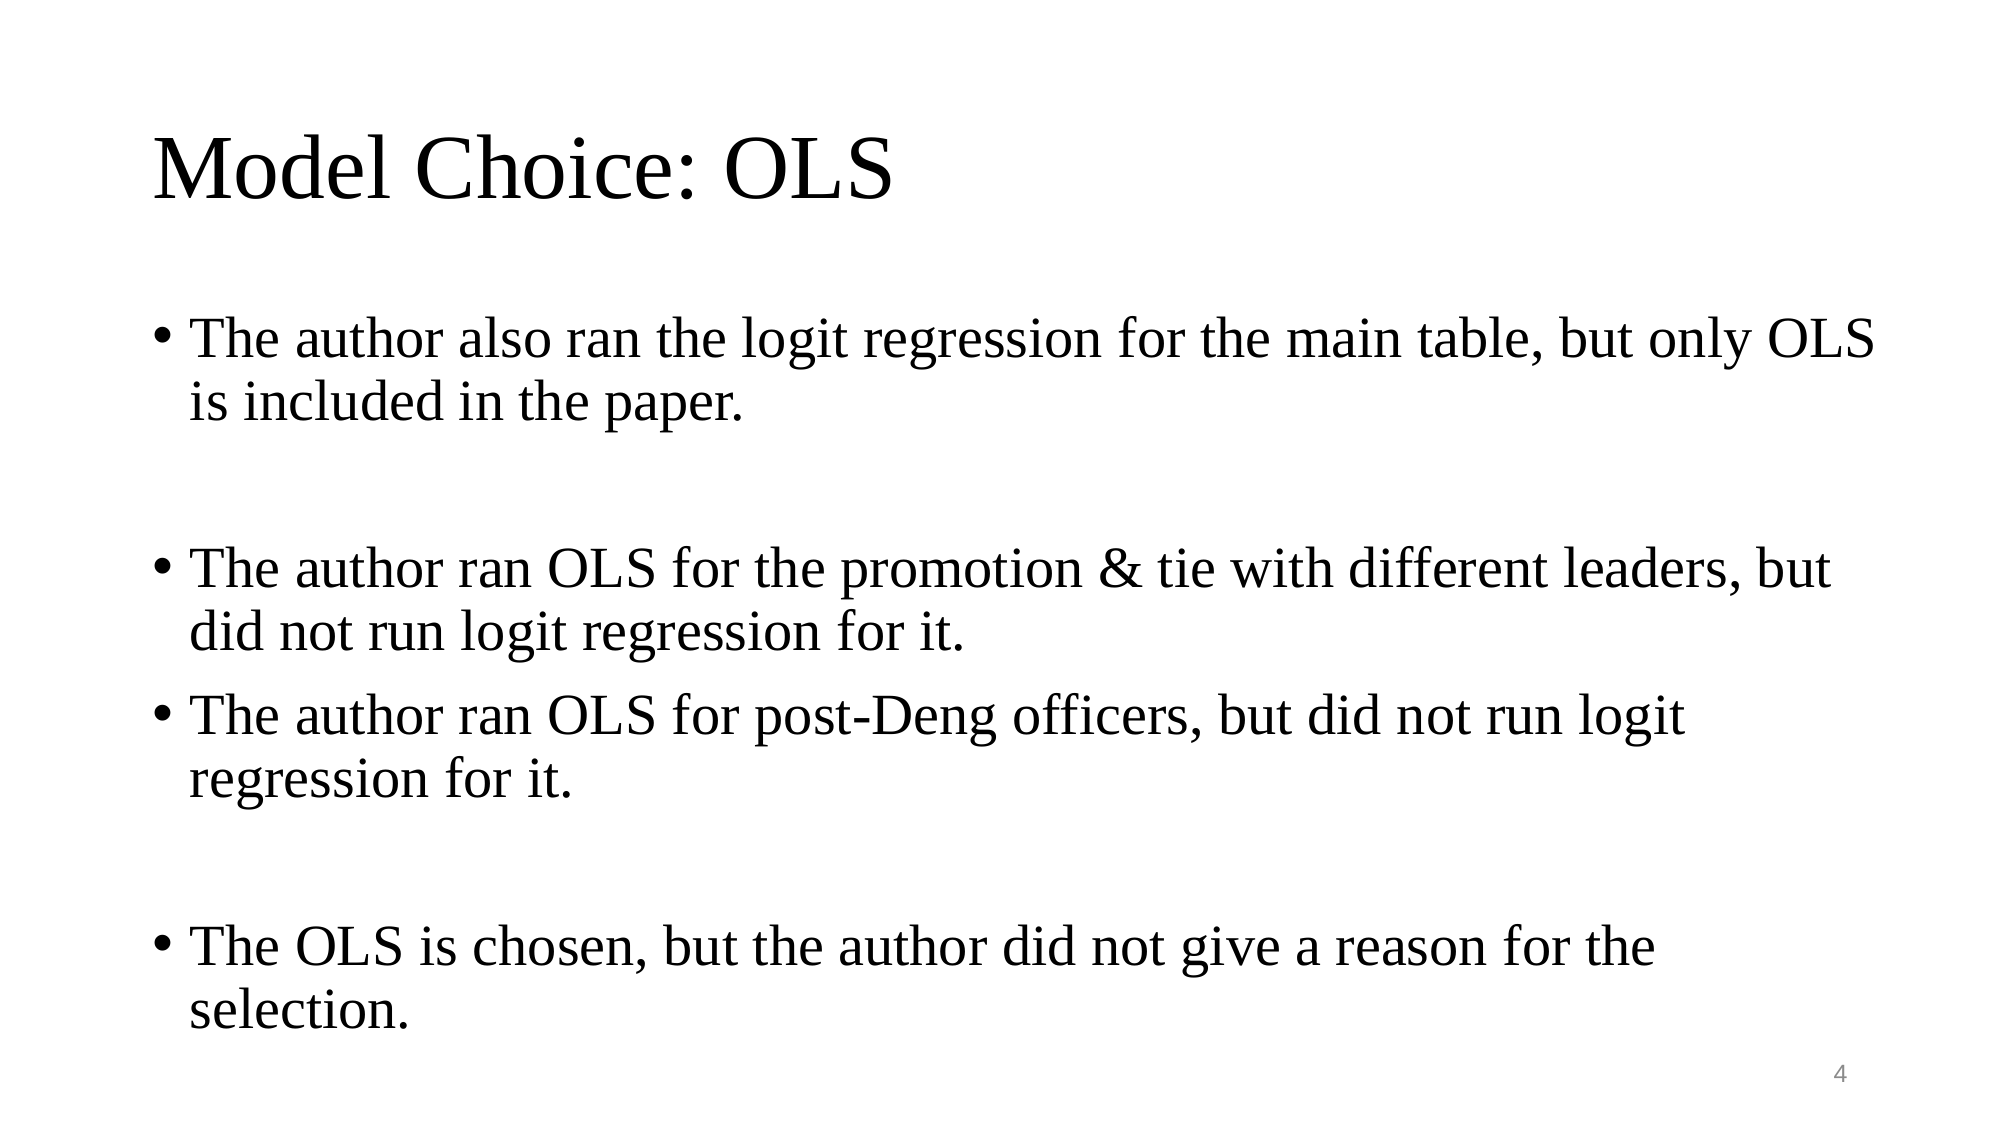

# Model Choice: OLS
The author also ran the logit regression for the main table, but only OLS is included in the paper.

The author ran OLS for the promotion & tie with different leaders, but did not run logit regression for it.
The author ran OLS for post-Deng officers, but did not run logit regression for it.

The OLS is chosen, but the author did not give a reason for the selection.
4